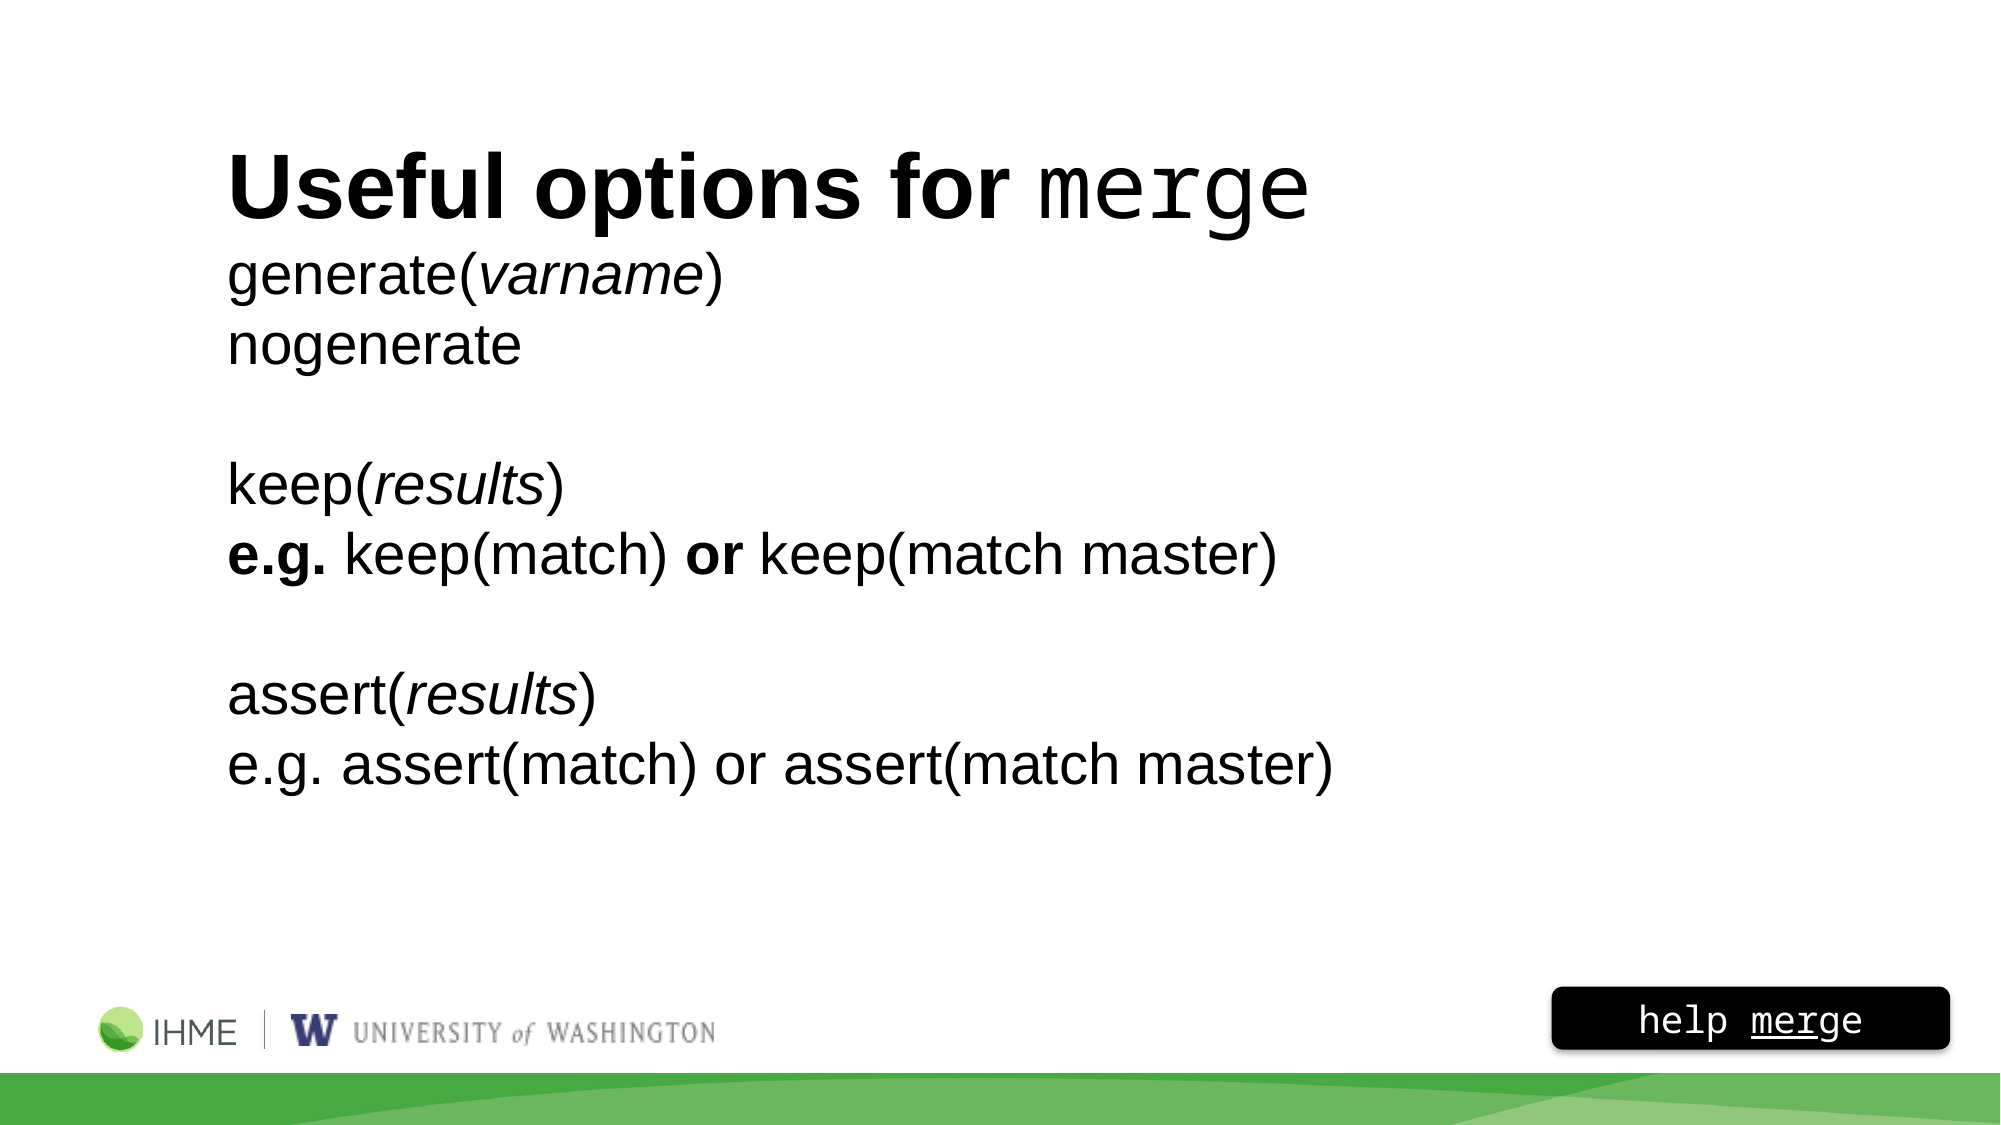

Useful options for merge
generate(varname)
nogenerate
keep(results)
e.g. keep(match) or keep(match master)
assert(results)
e.g. assert(match) or assert(match master)

help merge